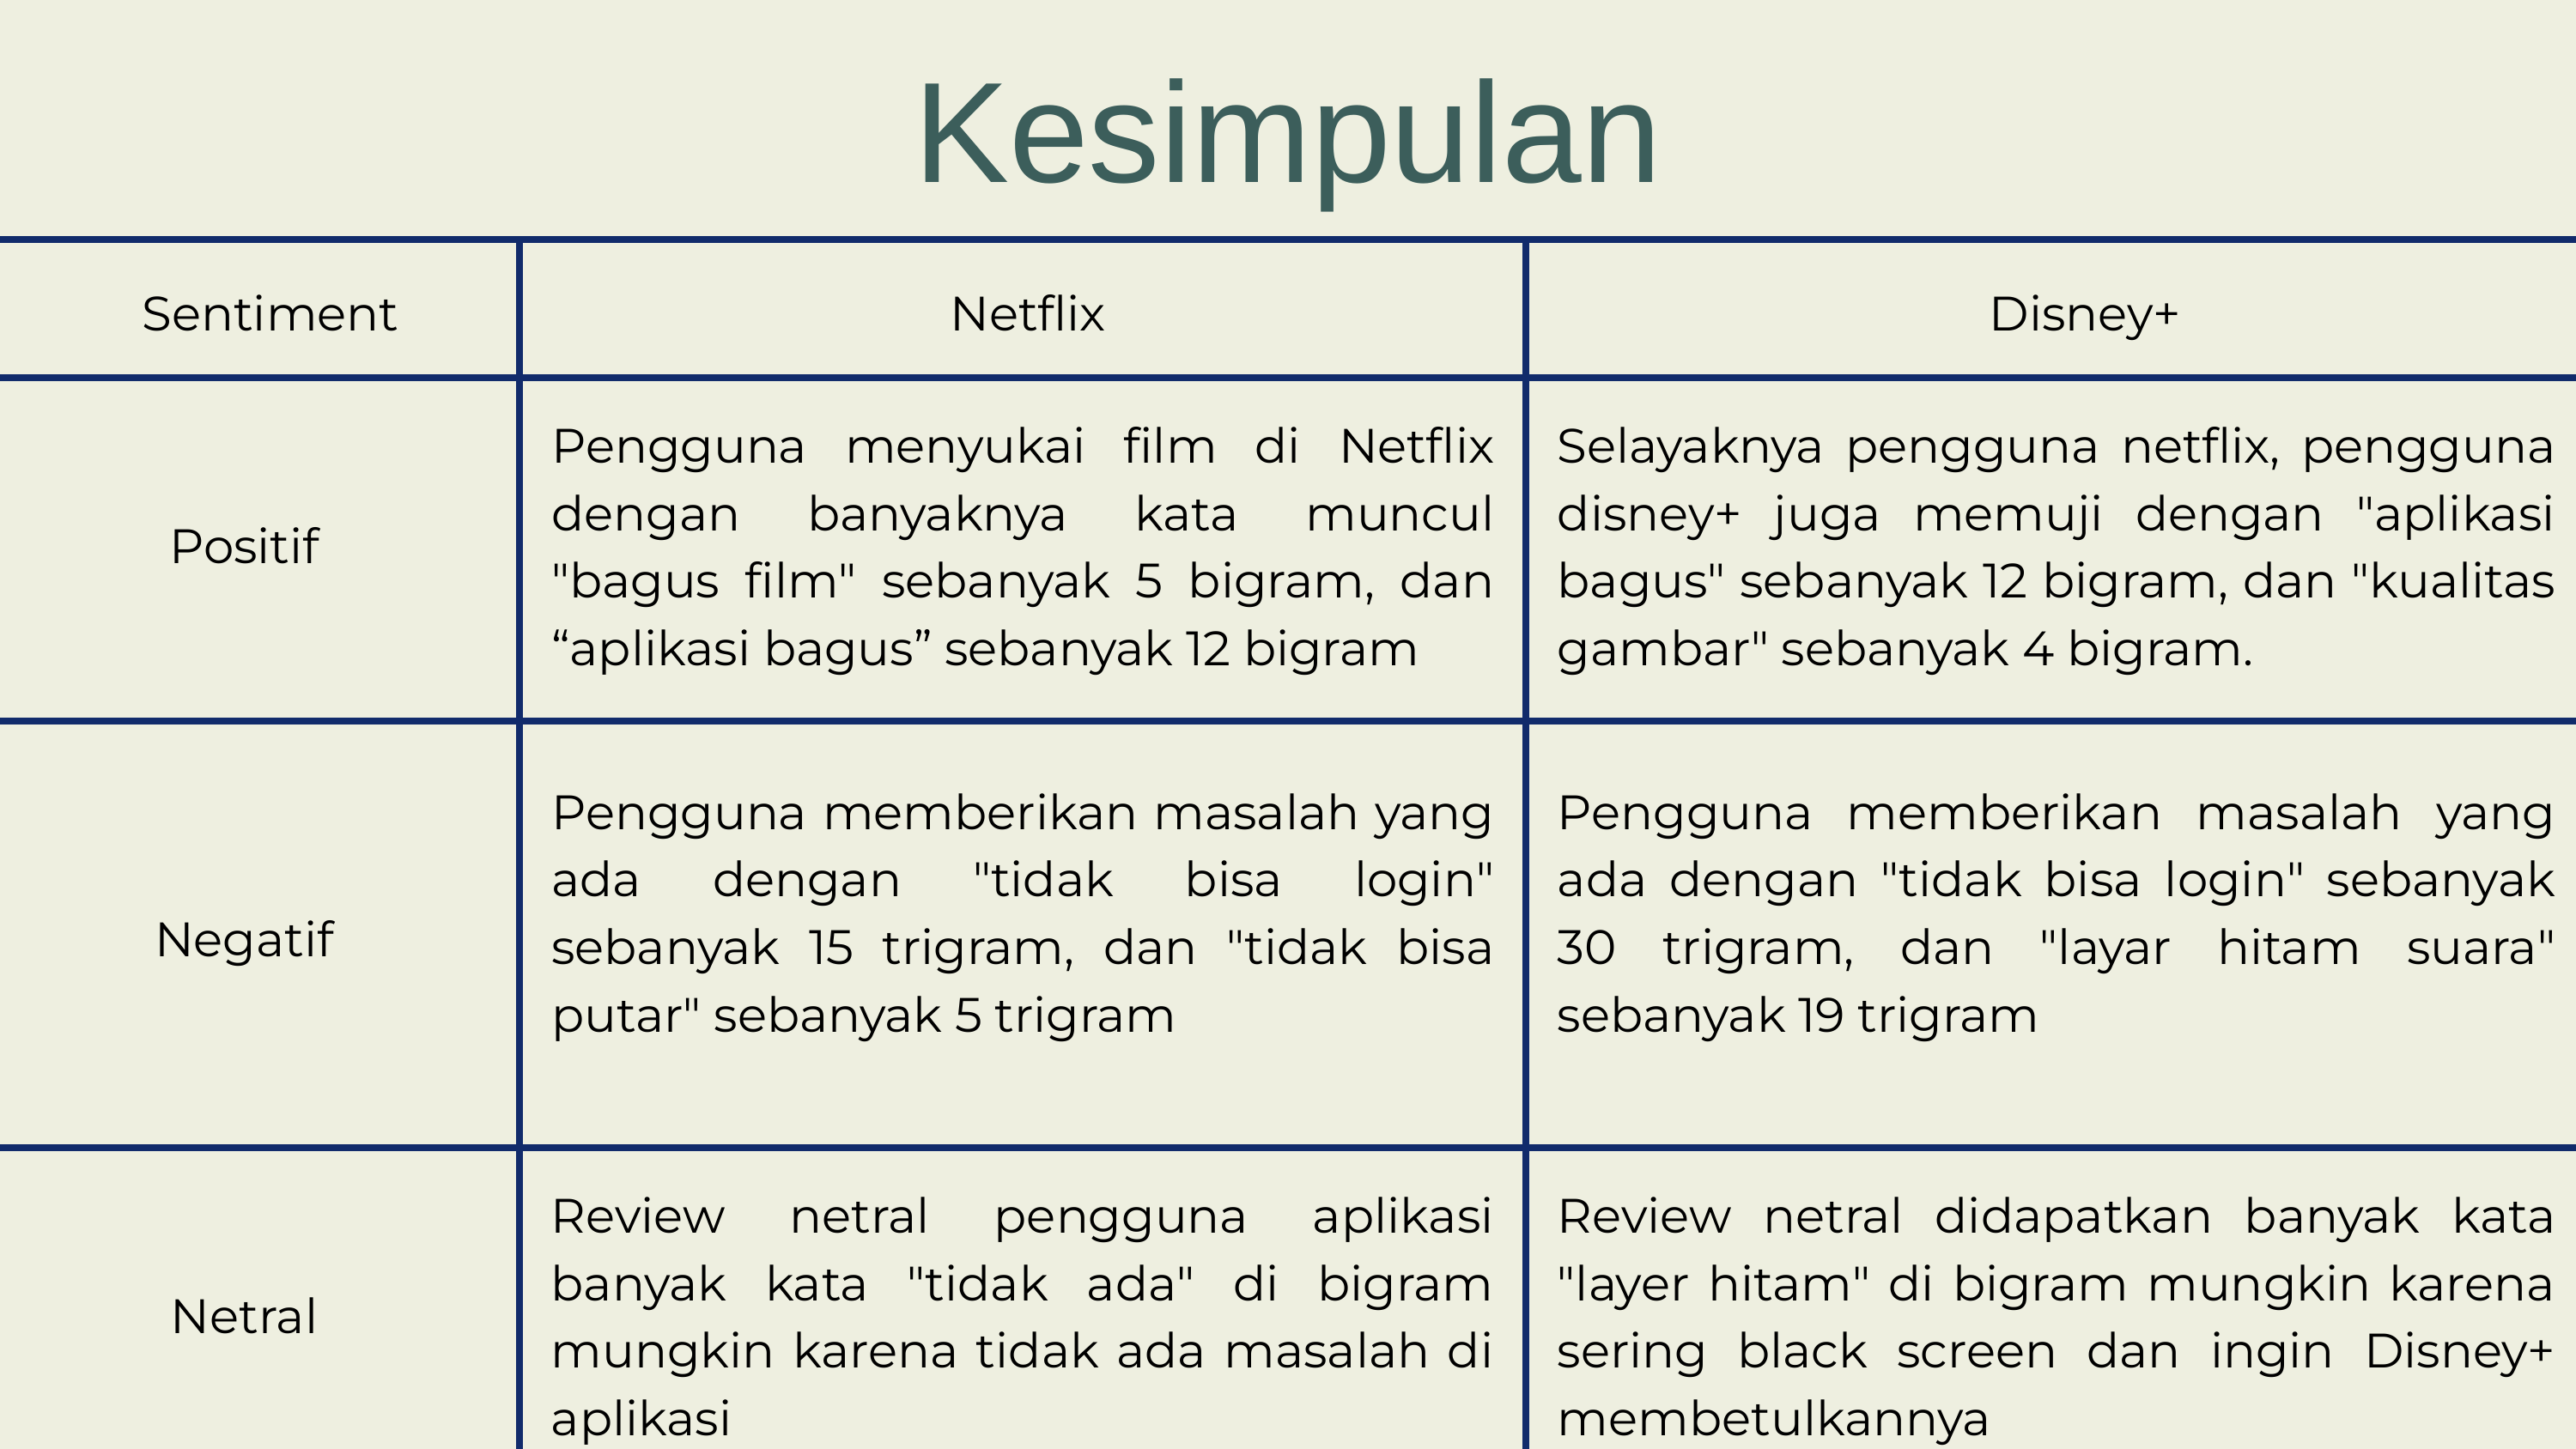

Kesimpulan

Sentiment
Netflix
Disney+

Pengguna menyukai film di Netflix dengan banyaknya kata muncul "bagus film" sebanyak 5 bigram, dan “aplikasi bagus” sebanyak 12 bigram
Selayaknya pengguna netflix, pengguna disney+ juga memuji dengan "aplikasi bagus" sebanyak 12 bigram, dan "kualitas gambar" sebanyak 4 bigram.
Positif

Pengguna memberikan masalah yang ada dengan "tidak bisa login" sebanyak 15 trigram, dan "tidak bisa putar" sebanyak 5 trigram
Pengguna memberikan masalah yang ada dengan "tidak bisa login" sebanyak 30 trigram, dan "layar hitam suara" sebanyak 19 trigram

Negatif

Review netral pengguna aplikasi banyak kata "tidak ada" di bigram mungkin karena tidak ada masalah di aplikasi
Review netral didapatkan banyak kata "layer hitam" di bigram mungkin karena sering black screen dan ingin Disney+ membetulkannya
Netral